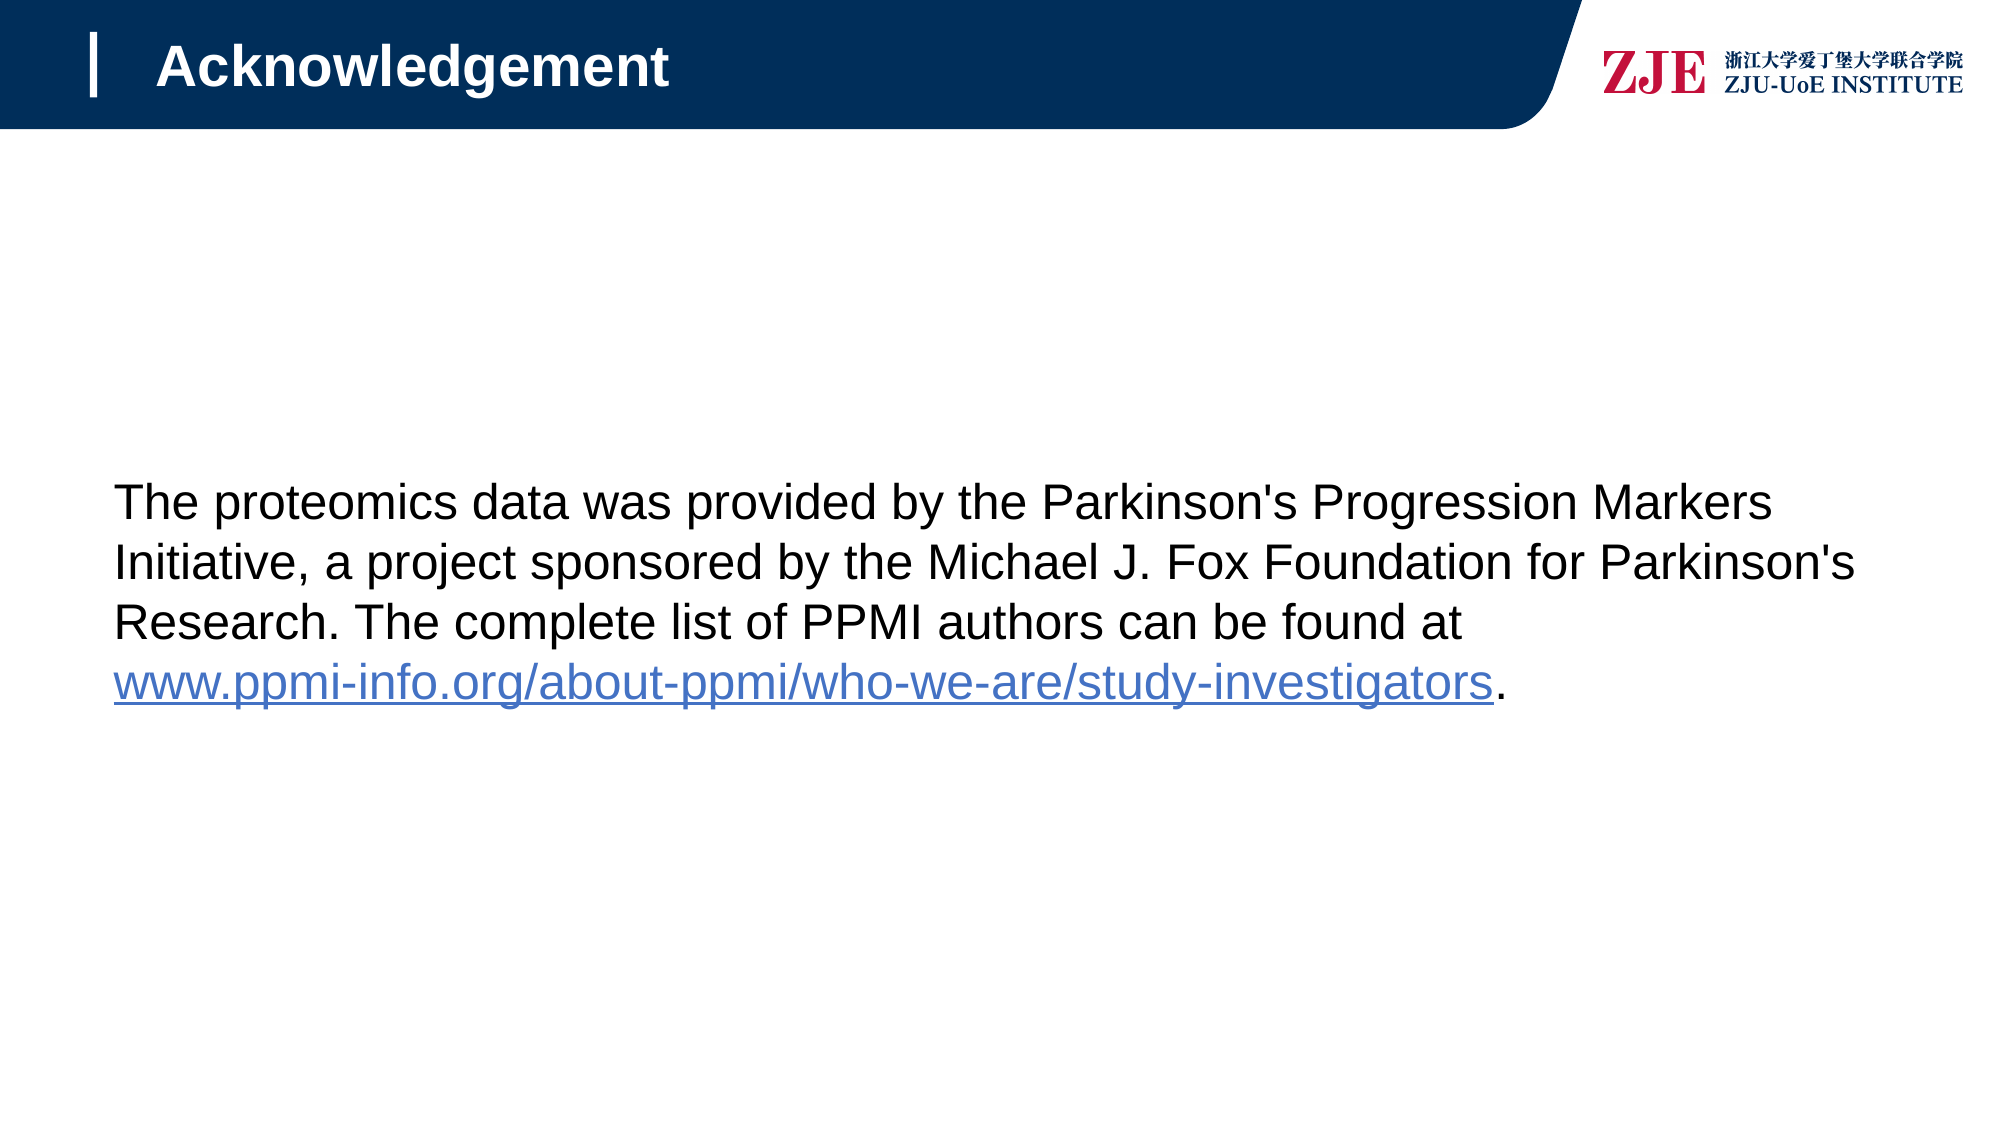

Acknowledgement
The proteomics data was provided by the Parkinson's Progression Markers Initiative, a project sponsored by the Michael J. Fox Foundation for Parkinson's Research. The complete list of PPMI authors can be found at www.ppmi-info.org/about-ppmi/who-we-are/study-investigators.